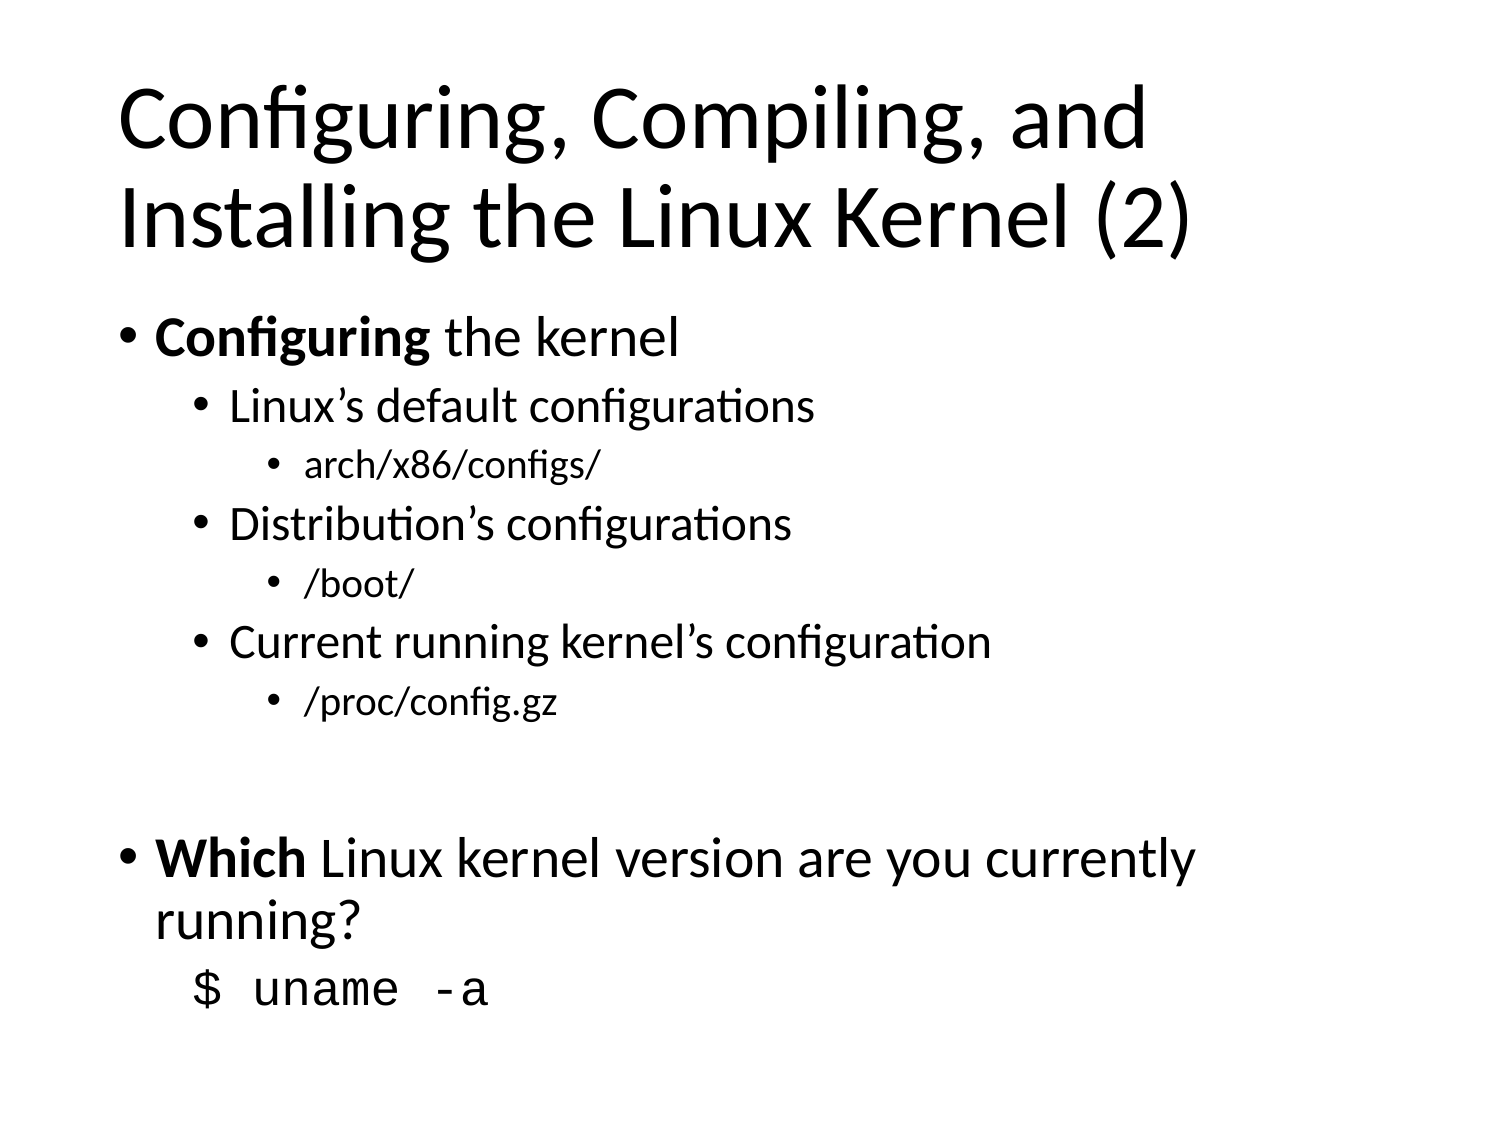

# Configuring, Compiling, and Installing the Linux Kernel (2)
Configuring the kernel
Linux’s default configurations
arch/x86/configs/
Distribution’s configurations
/boot/
Current running kernel’s configuration
/proc/config.gz

Which Linux kernel version are you currently running?
$ uname -a